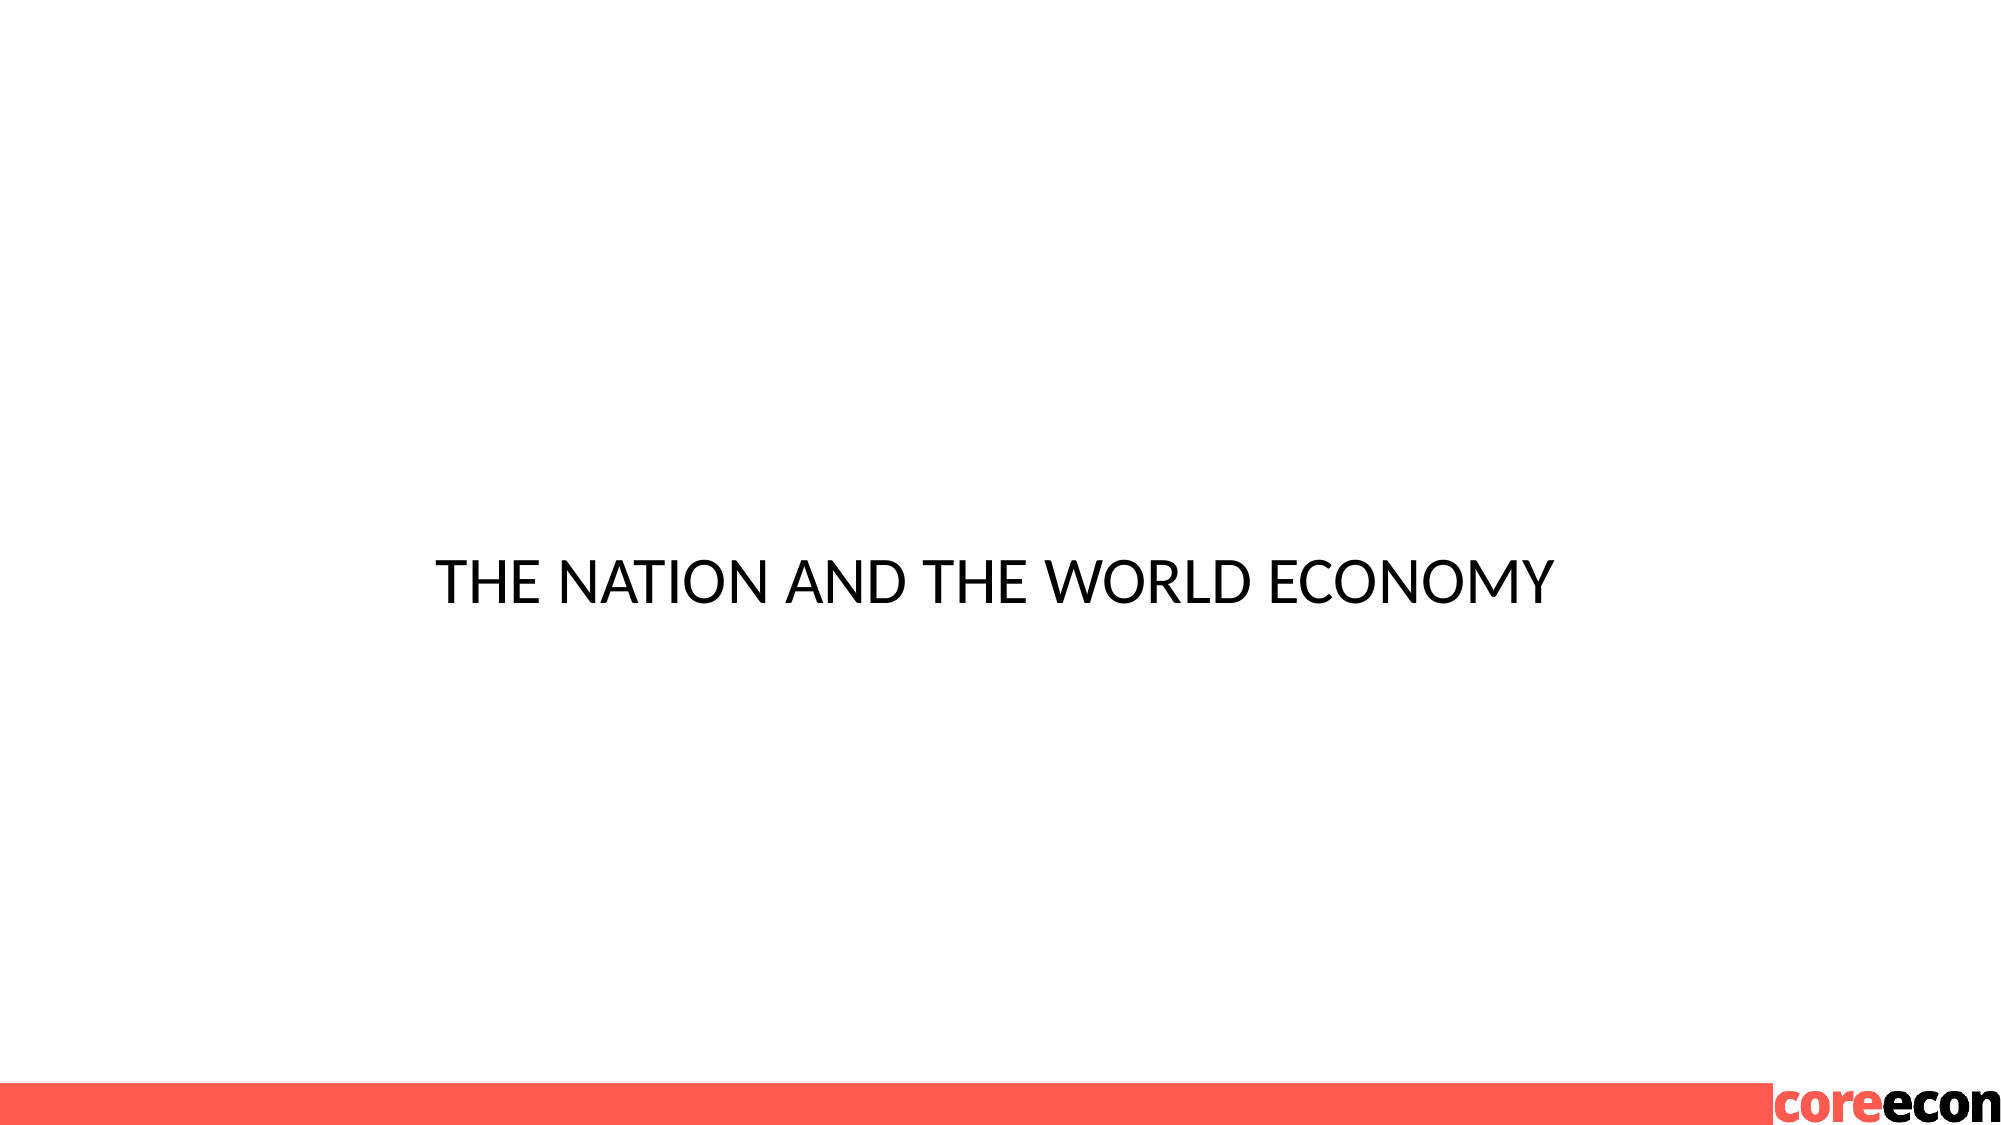

#
THE NATION AND THE WORLD ECONOMY